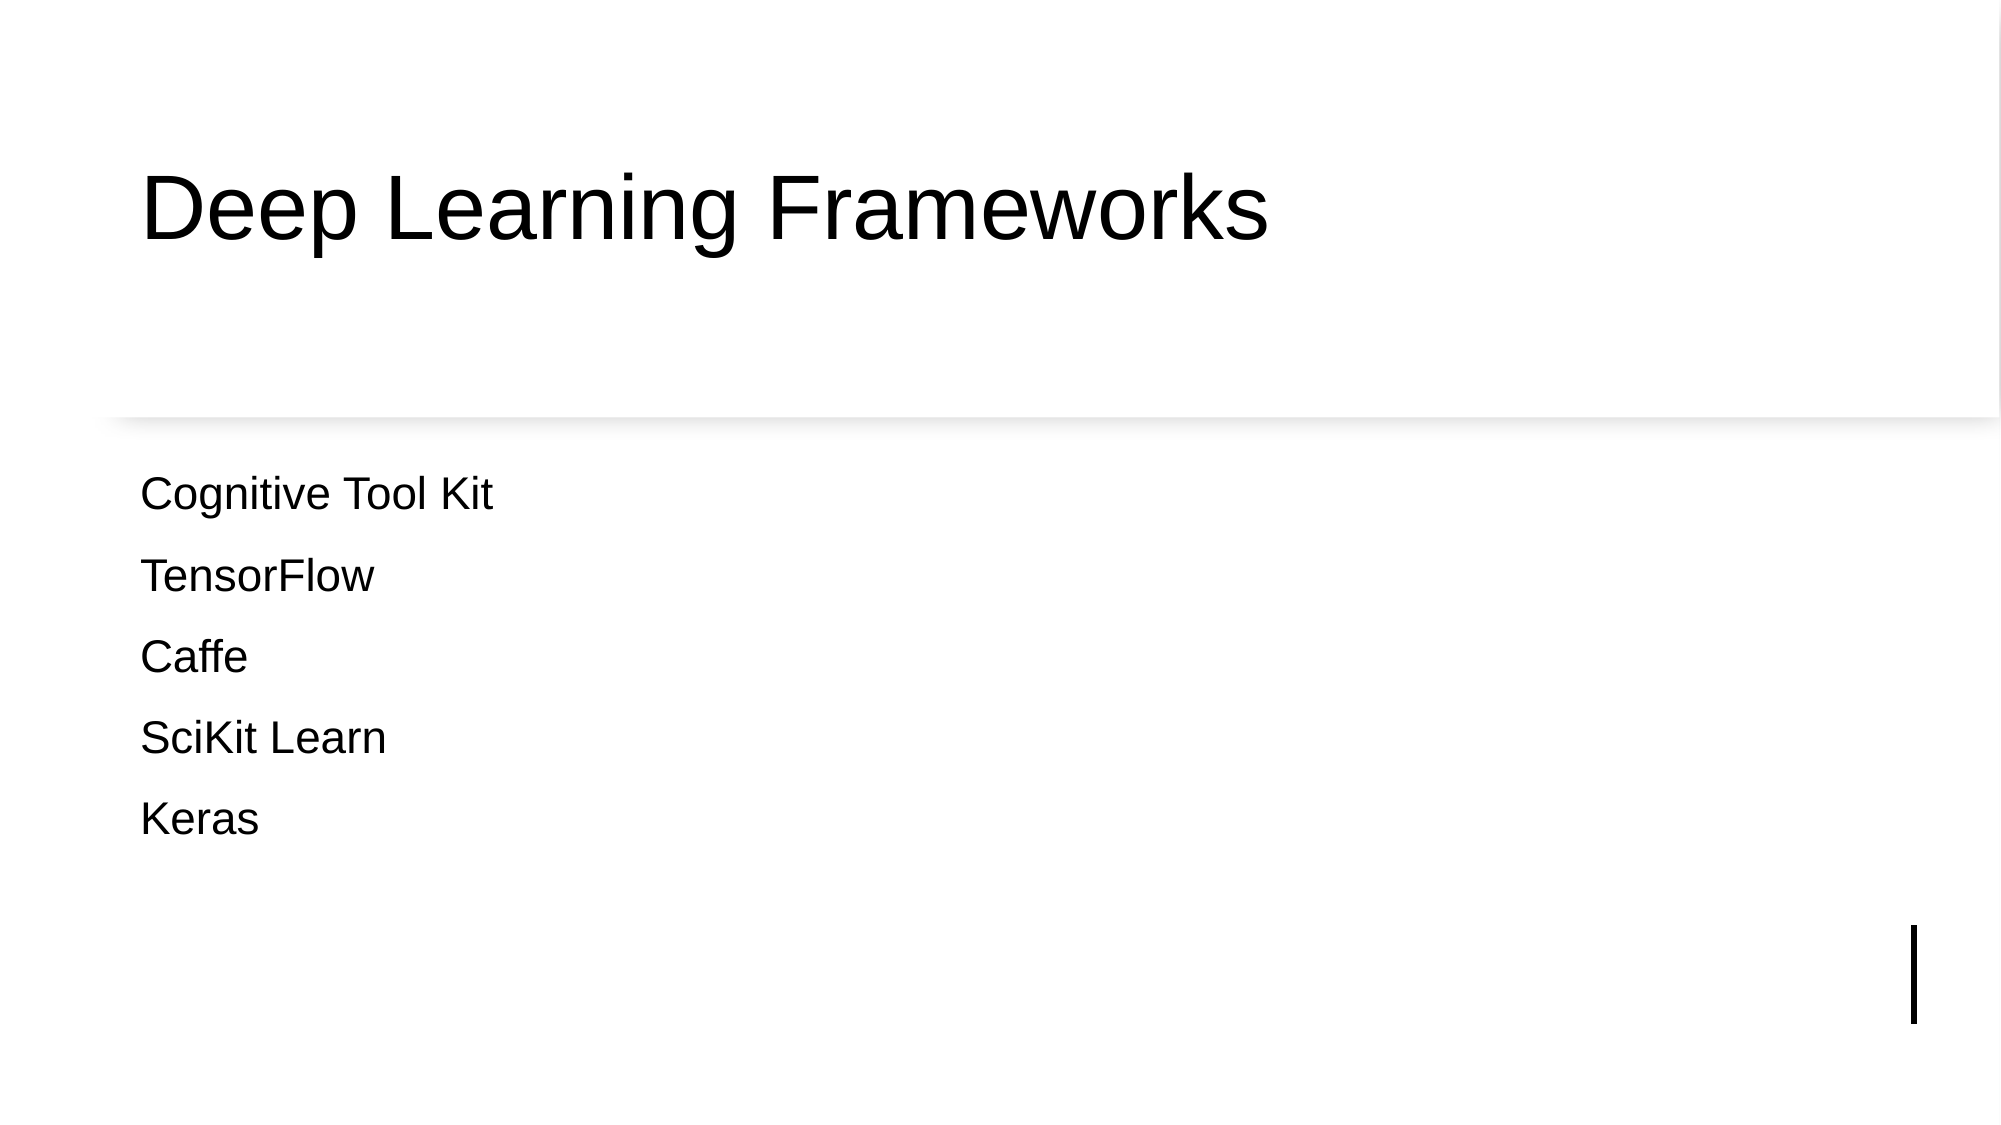

# Deep Learning Frameworks

Cognitive Tool Kit
TensorFlow
Caffe
SciKit Learn
Keras